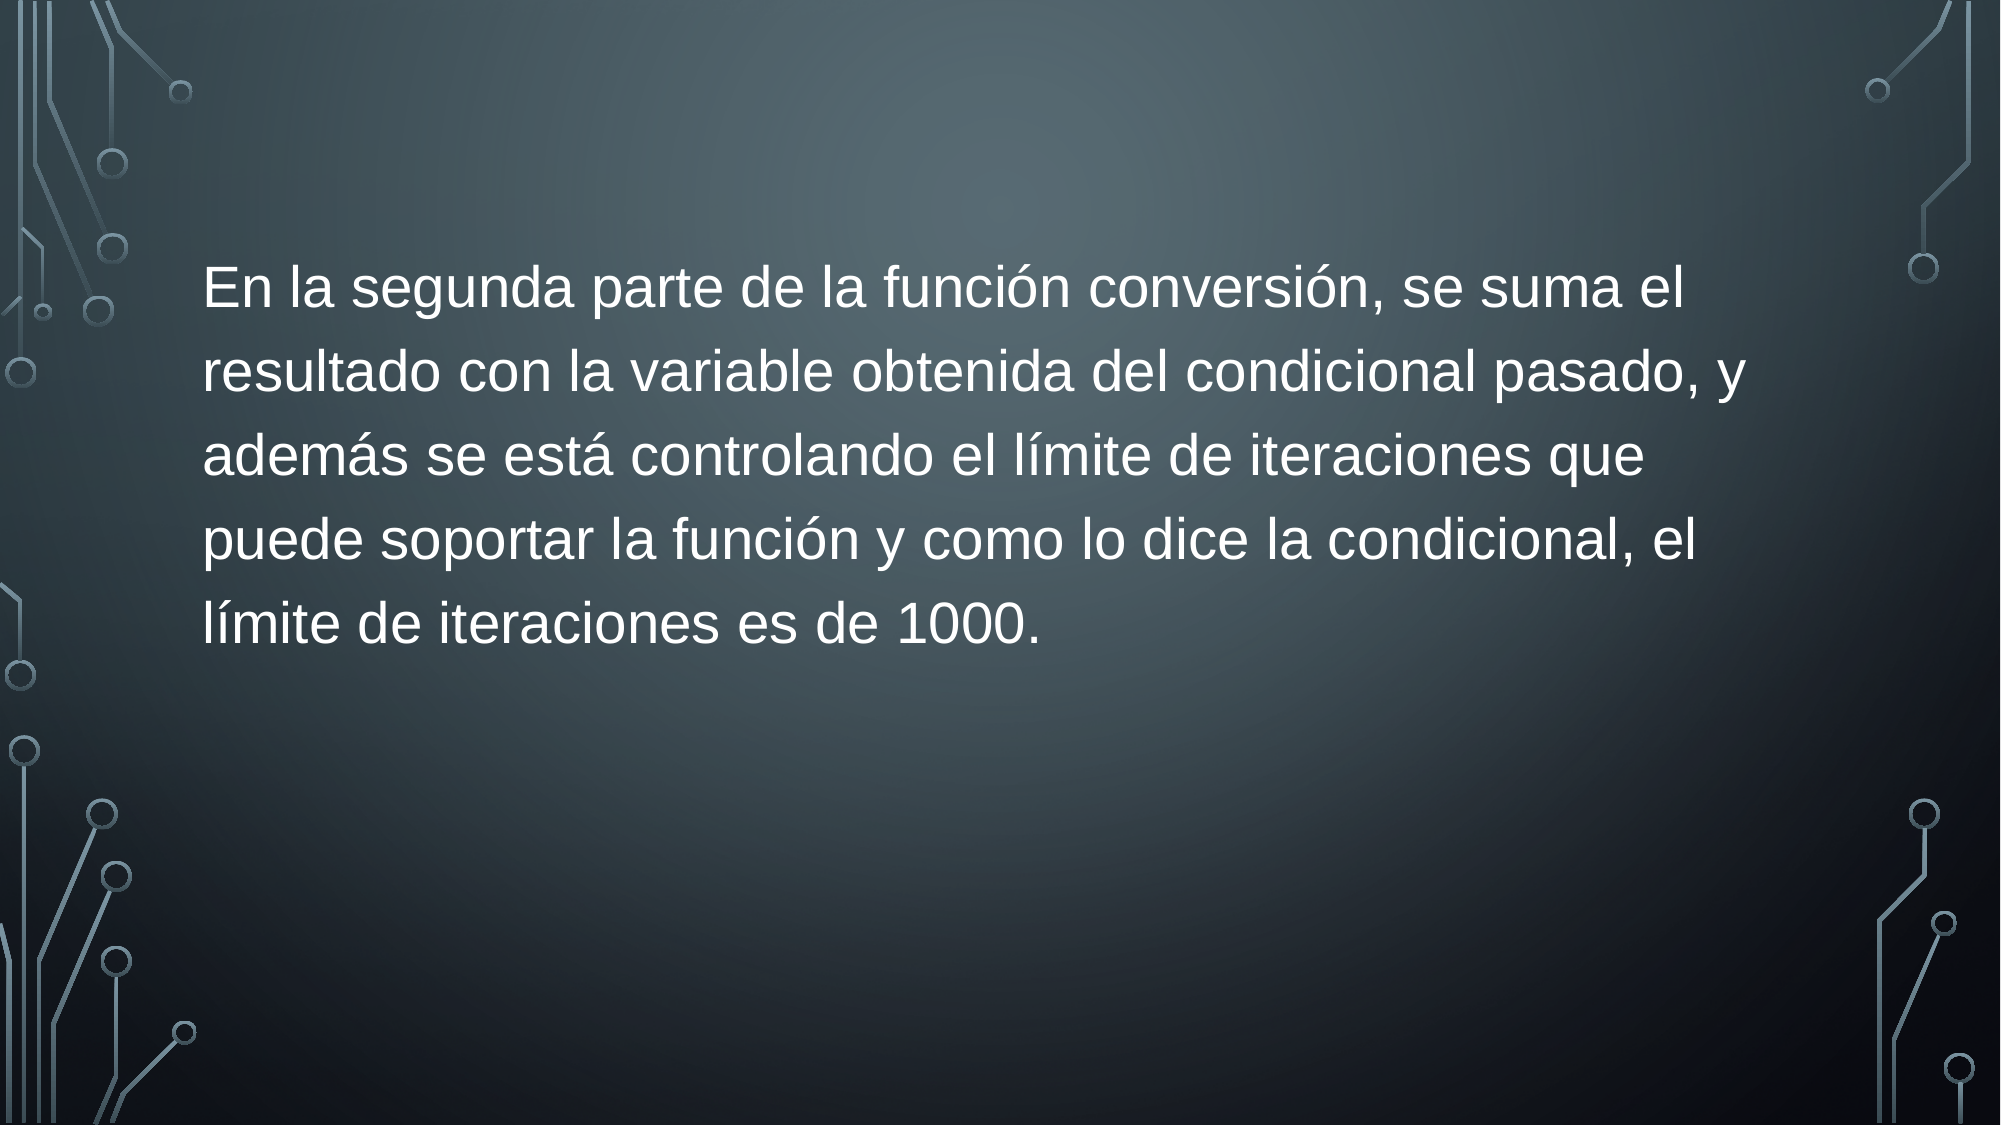

En la segunda parte de la función conversión, se suma el resultado con la variable obtenida del condicional pasado, y además se está controlando el límite de iteraciones que puede soportar la función y como lo dice la condicional, el límite de iteraciones es de 1000.